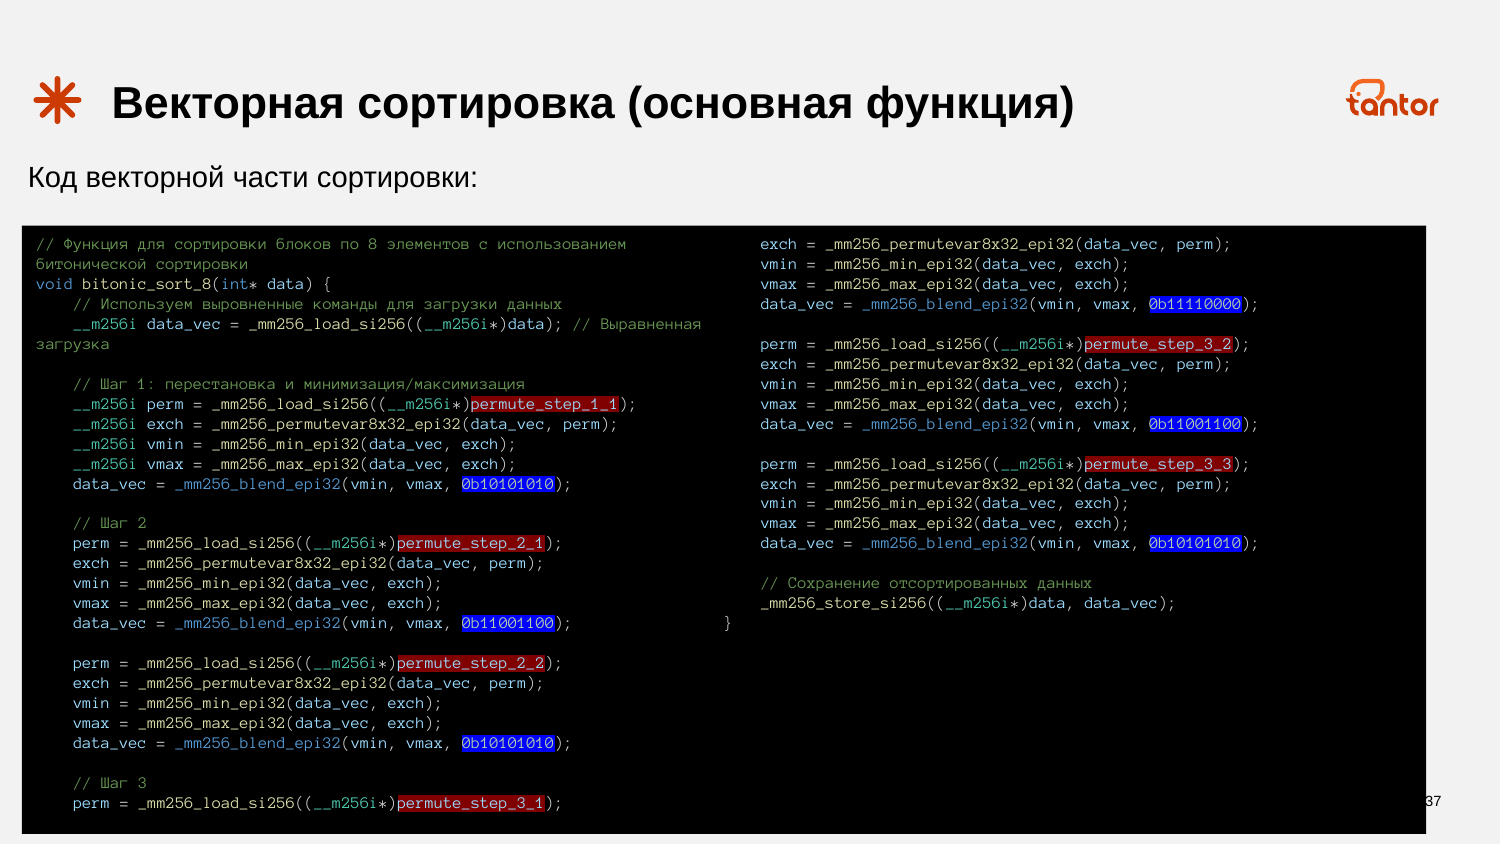

# Векторная сортировка (основная функция)
Код векторной части сортировки:
// Функция для сортировки блоков по 8 элементов с использованием битонической сортировки
void bitonic_sort_8(int* data) {
    // Используем выровненные команды для загрузки данных
    __m256i data_vec = _mm256_load_si256((__m256i*)data); // Выравненная загрузка
    // Шаг 1: перестановка и минимизация/максимизация
    __m256i perm = _mm256_load_si256((__m256i*)permute_step_1_1);
    __m256i exch = _mm256_permutevar8x32_epi32(data_vec, perm);
    __m256i vmin = _mm256_min_epi32(data_vec, exch);
    __m256i vmax = _mm256_max_epi32(data_vec, exch);
    data_vec = _mm256_blend_epi32(vmin, vmax, 0b10101010);
    // Шаг 2
    perm = _mm256_load_si256((__m256i*)permute_step_2_1);
    exch = _mm256_permutevar8x32_epi32(data_vec, perm);
    vmin = _mm256_min_epi32(data_vec, exch);
    vmax = _mm256_max_epi32(data_vec, exch);
    data_vec = _mm256_blend_epi32(vmin, vmax, 0b11001100);
    perm = _mm256_load_si256((__m256i*)permute_step_2_2);
    exch = _mm256_permutevar8x32_epi32(data_vec, perm);
    vmin = _mm256_min_epi32(data_vec, exch);
    vmax = _mm256_max_epi32(data_vec, exch);
    data_vec = _mm256_blend_epi32(vmin, vmax, 0b10101010);
    // Шаг 3
    perm = _mm256_load_si256((__m256i*)permute_step_3_1);
    exch = _mm256_permutevar8x32_epi32(data_vec, perm);
    vmin = _mm256_min_epi32(data_vec, exch);
    vmax = _mm256_max_epi32(data_vec, exch);
    data_vec = _mm256_blend_epi32(vmin, vmax, 0b11110000);
    perm = _mm256_load_si256((__m256i*)permute_step_3_2);
    exch = _mm256_permutevar8x32_epi32(data_vec, perm);
    vmin = _mm256_min_epi32(data_vec, exch);
    vmax = _mm256_max_epi32(data_vec, exch);
    data_vec = _mm256_blend_epi32(vmin, vmax, 0b11001100);
    perm = _mm256_load_si256((__m256i*)permute_step_3_3);
    exch = _mm256_permutevar8x32_epi32(data_vec, perm);
    vmin = _mm256_min_epi32(data_vec, exch);
    vmax = _mm256_max_epi32(data_vec, exch);
    data_vec = _mm256_blend_epi32(vmin, vmax, 0b10101010);
    // Сохранение отсортированных данных
    _mm256_store_si256((__m256i*)data, data_vec);
}